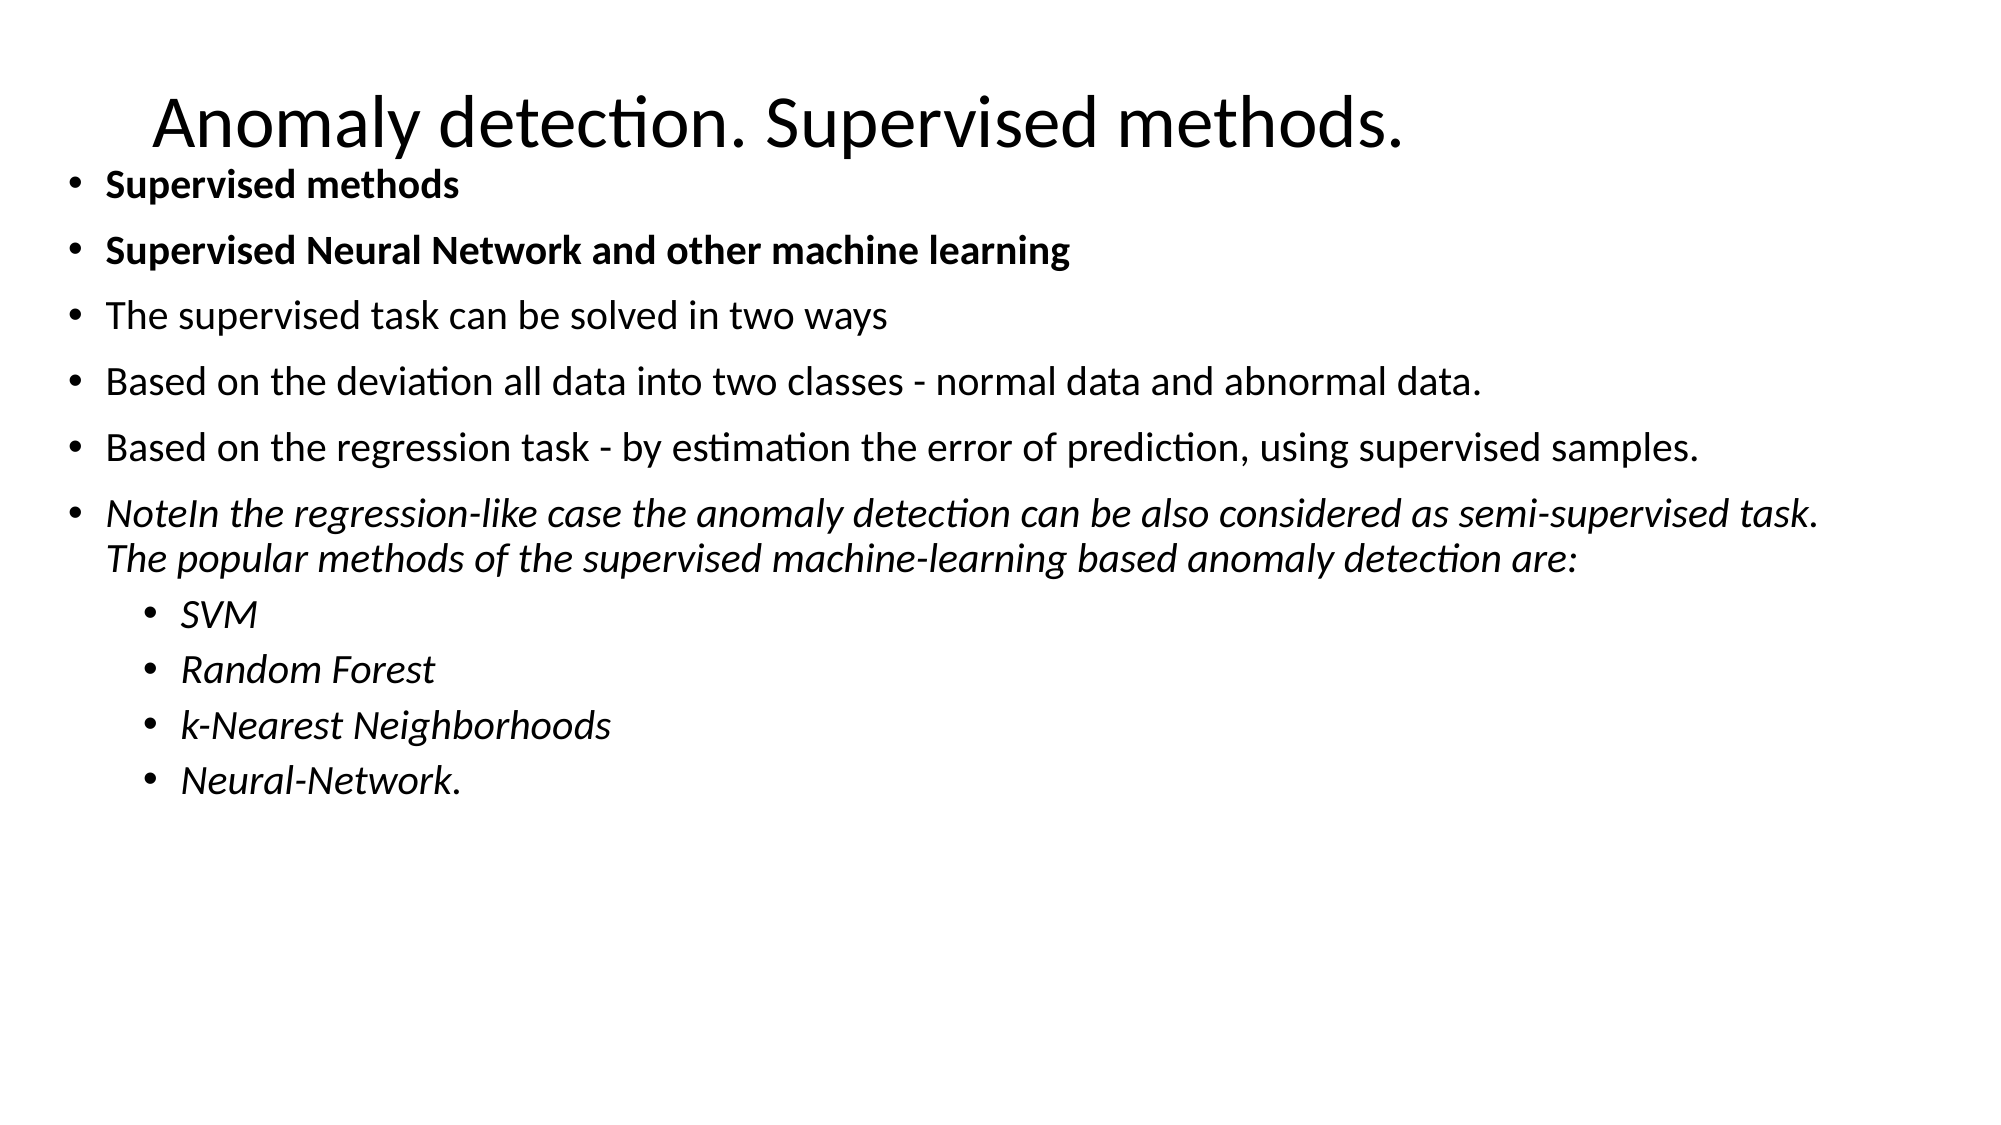

# Anomaly detection. Supervised methods.
Supervised methods
Supervised Neural Network and other machine learning
The supervised task can be solved in two ways
Based on the deviation all data into two classes - normal data and abnormal data.
Based on the regression task - by estimation the error of prediction, using supervised samples.
NoteIn the regression-like case the anomaly detection can be also considered as semi-supervised task.
The popular methods of the supervised machine-learning based anomaly detection are:
SVM
Random Forest
k-Nearest Neighborhoods
Neural-Network.